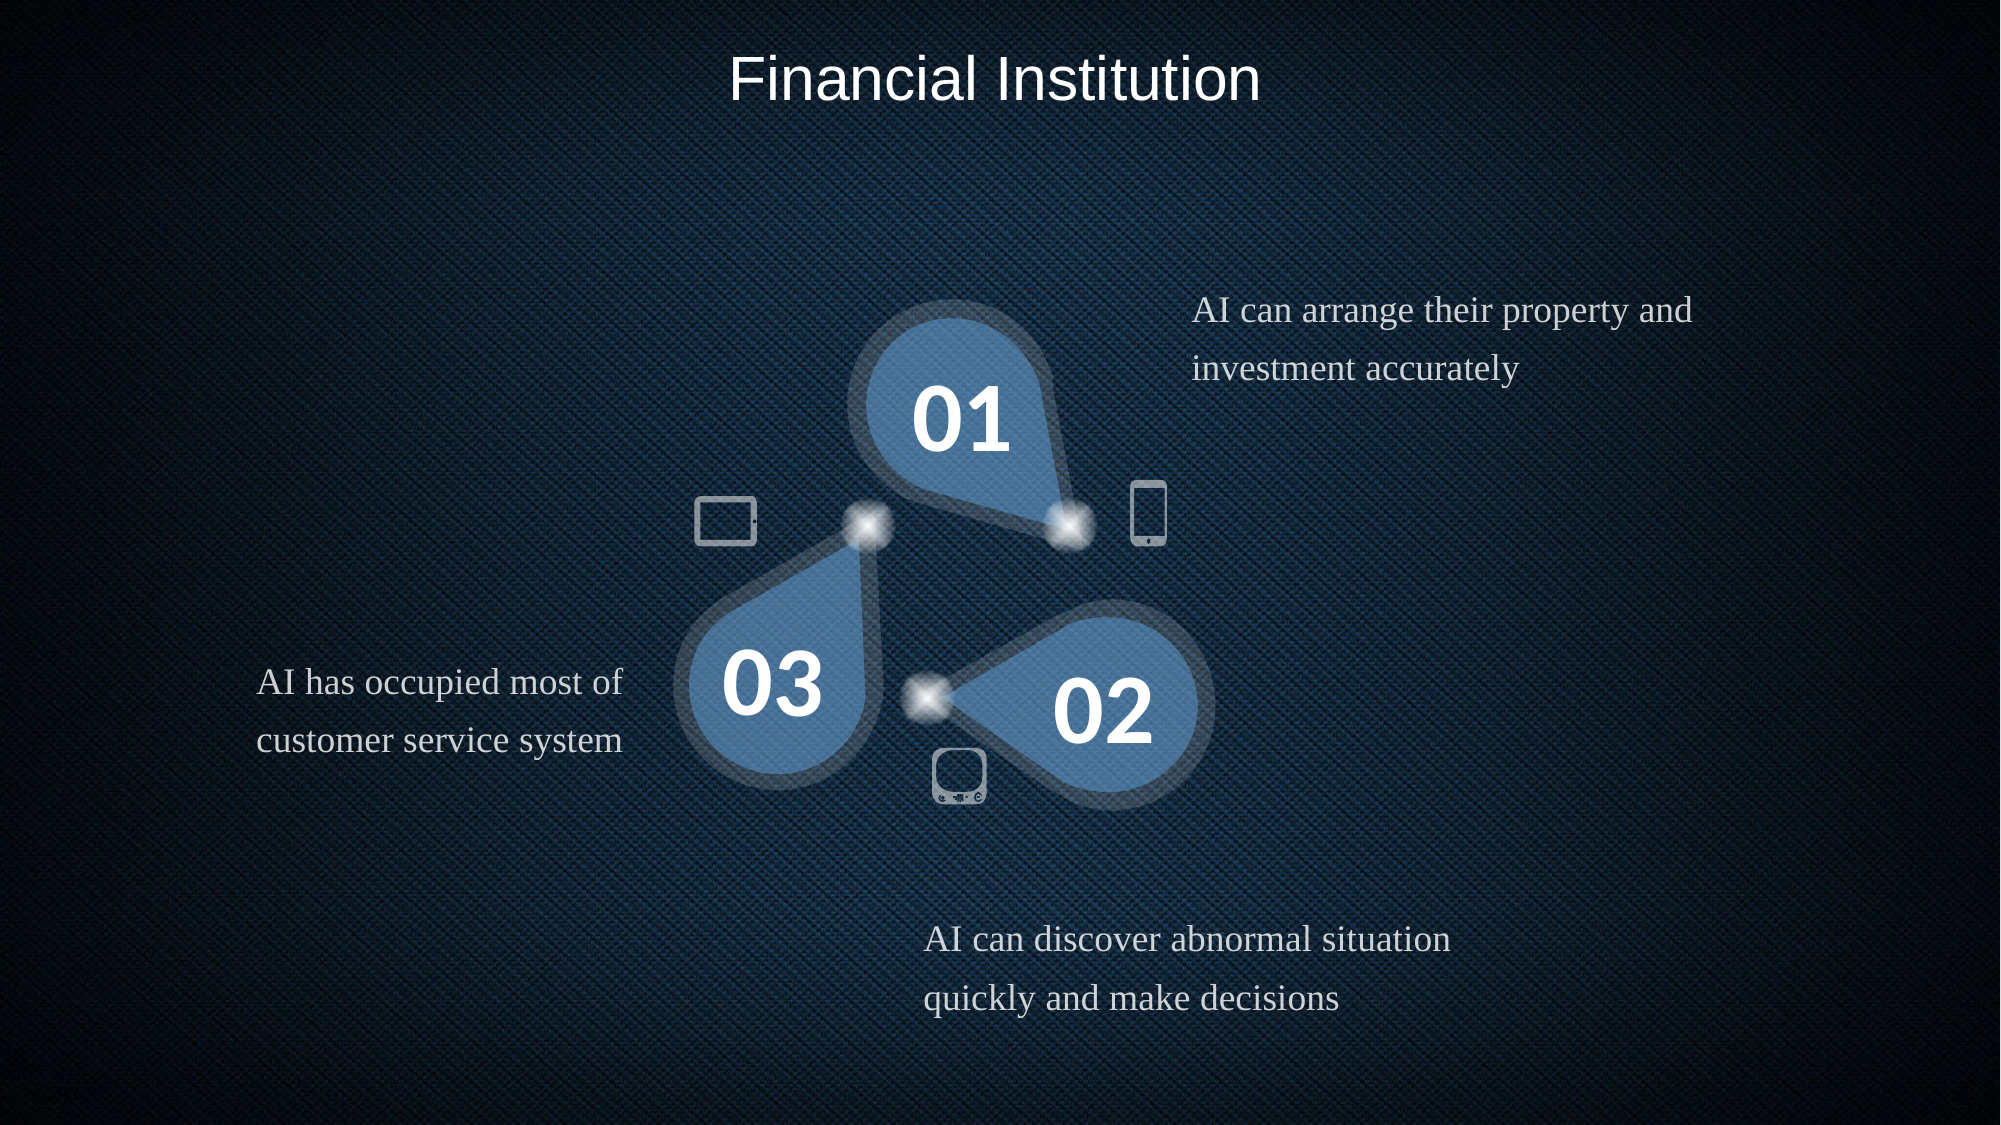

Financial Institution
AI can arrange their property and investment accurately

01

03

02
AI has occupied most of customer service system

AI can discover abnormal situation quickly and make decisions